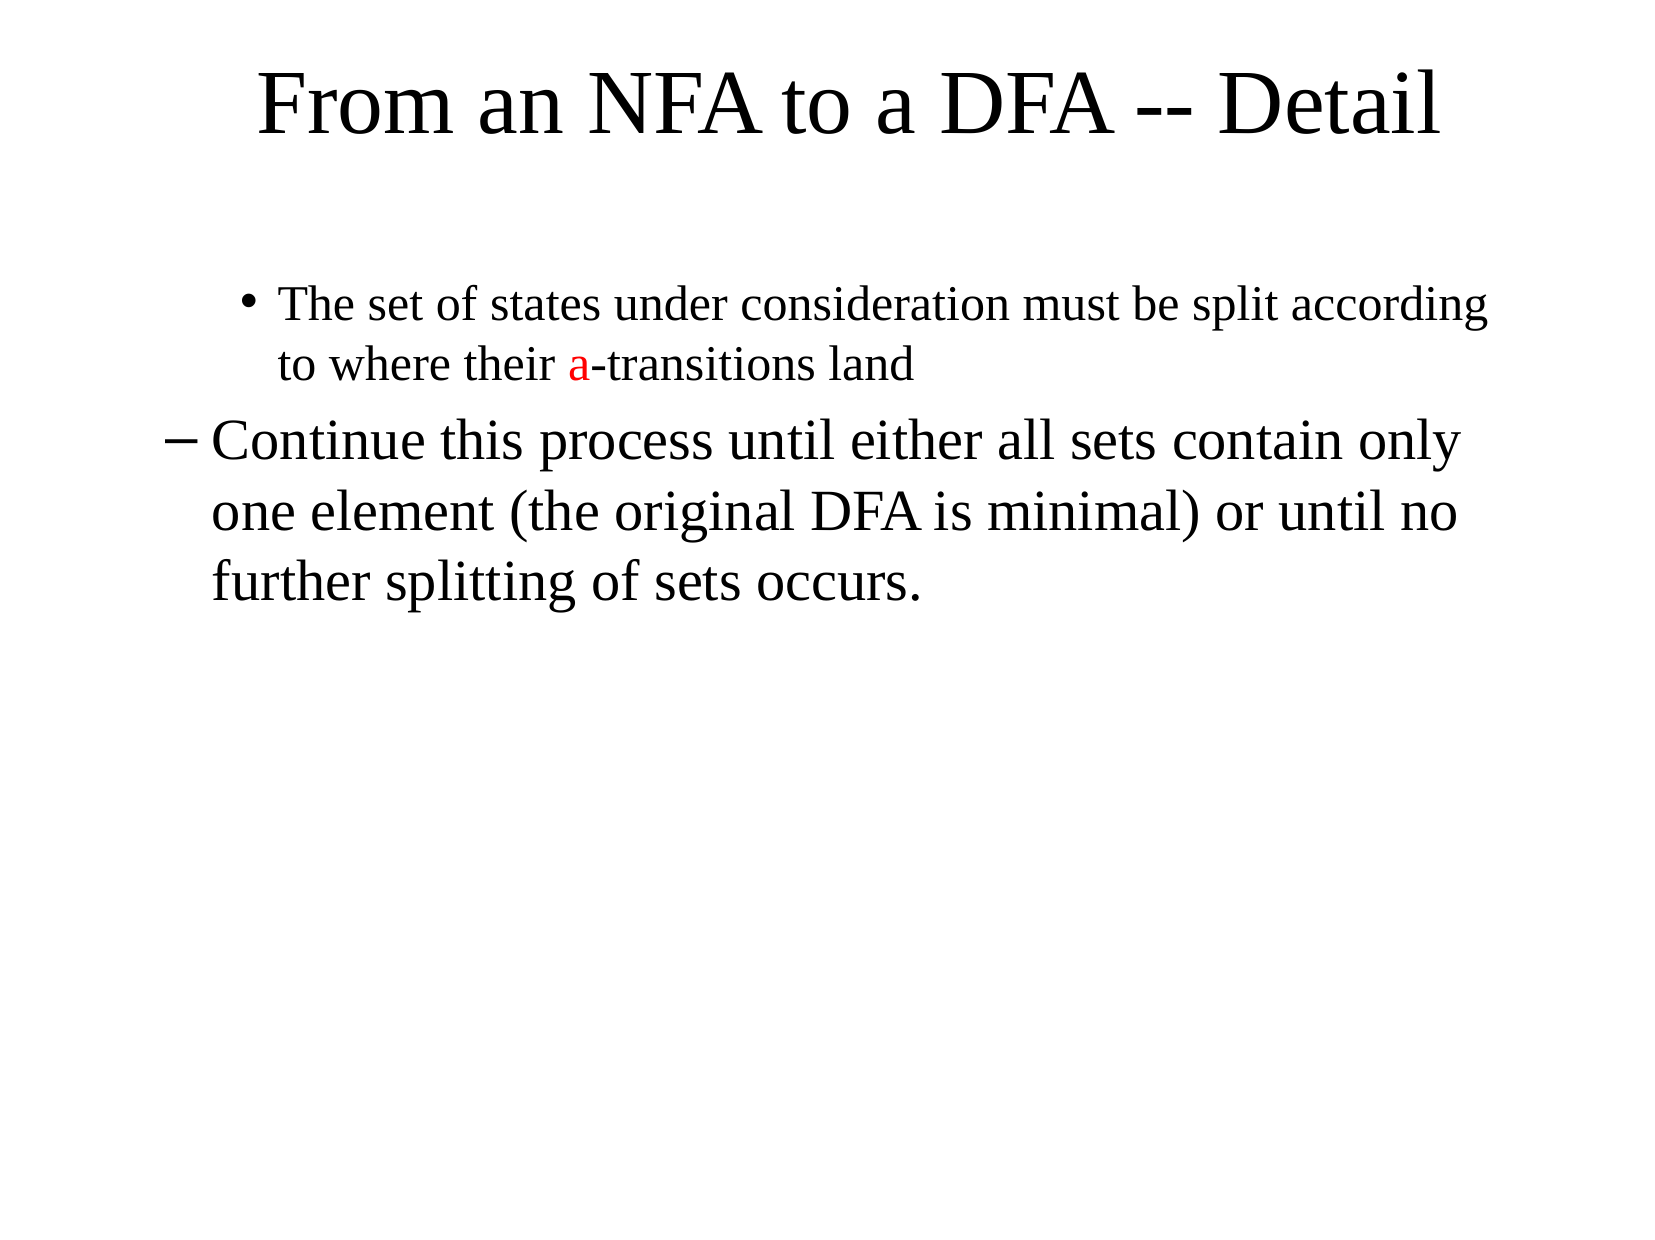

From an NFA to a DFA -- Detail
The set of states under consideration must be split according to where their a-transitions land
Continue this process until either all sets contain only one element (the original DFA is minimal) or until no further splitting of sets occurs.